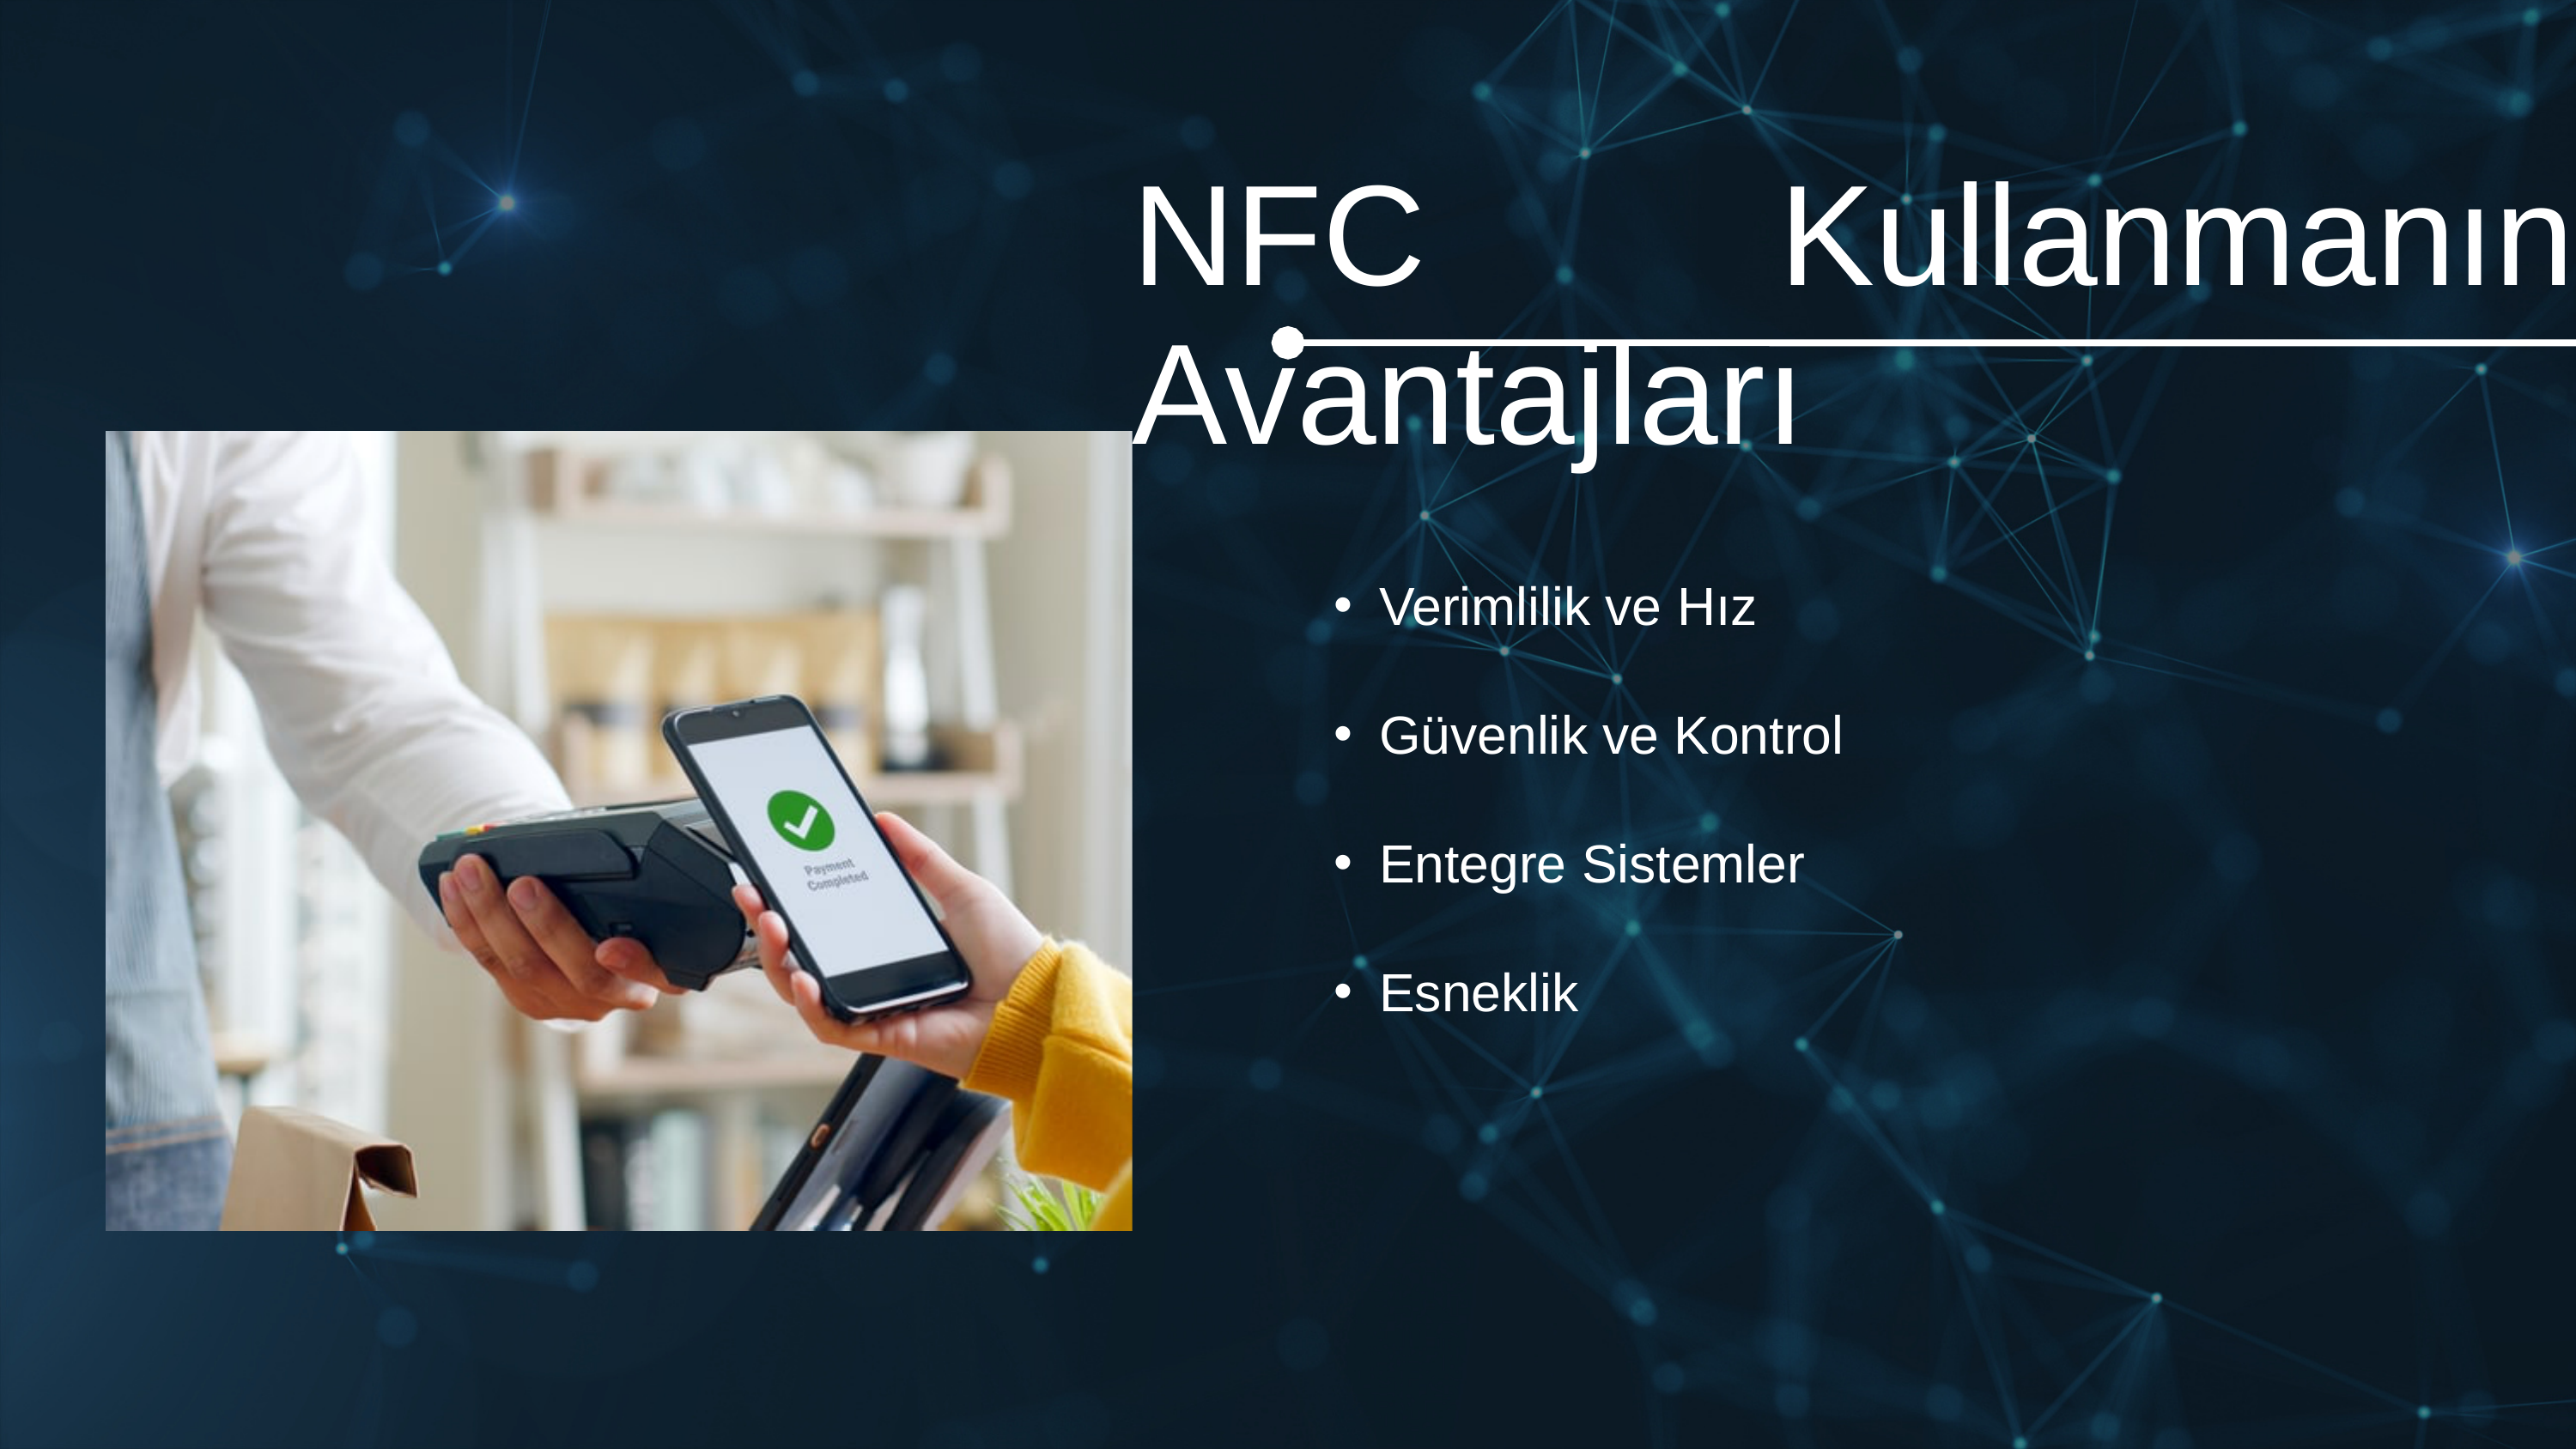

NFC Kullanmanın Avantajları

Verimlilik ve Hız

Güvenlik ve Kontrol

Entegre Sistemler

Esneklik